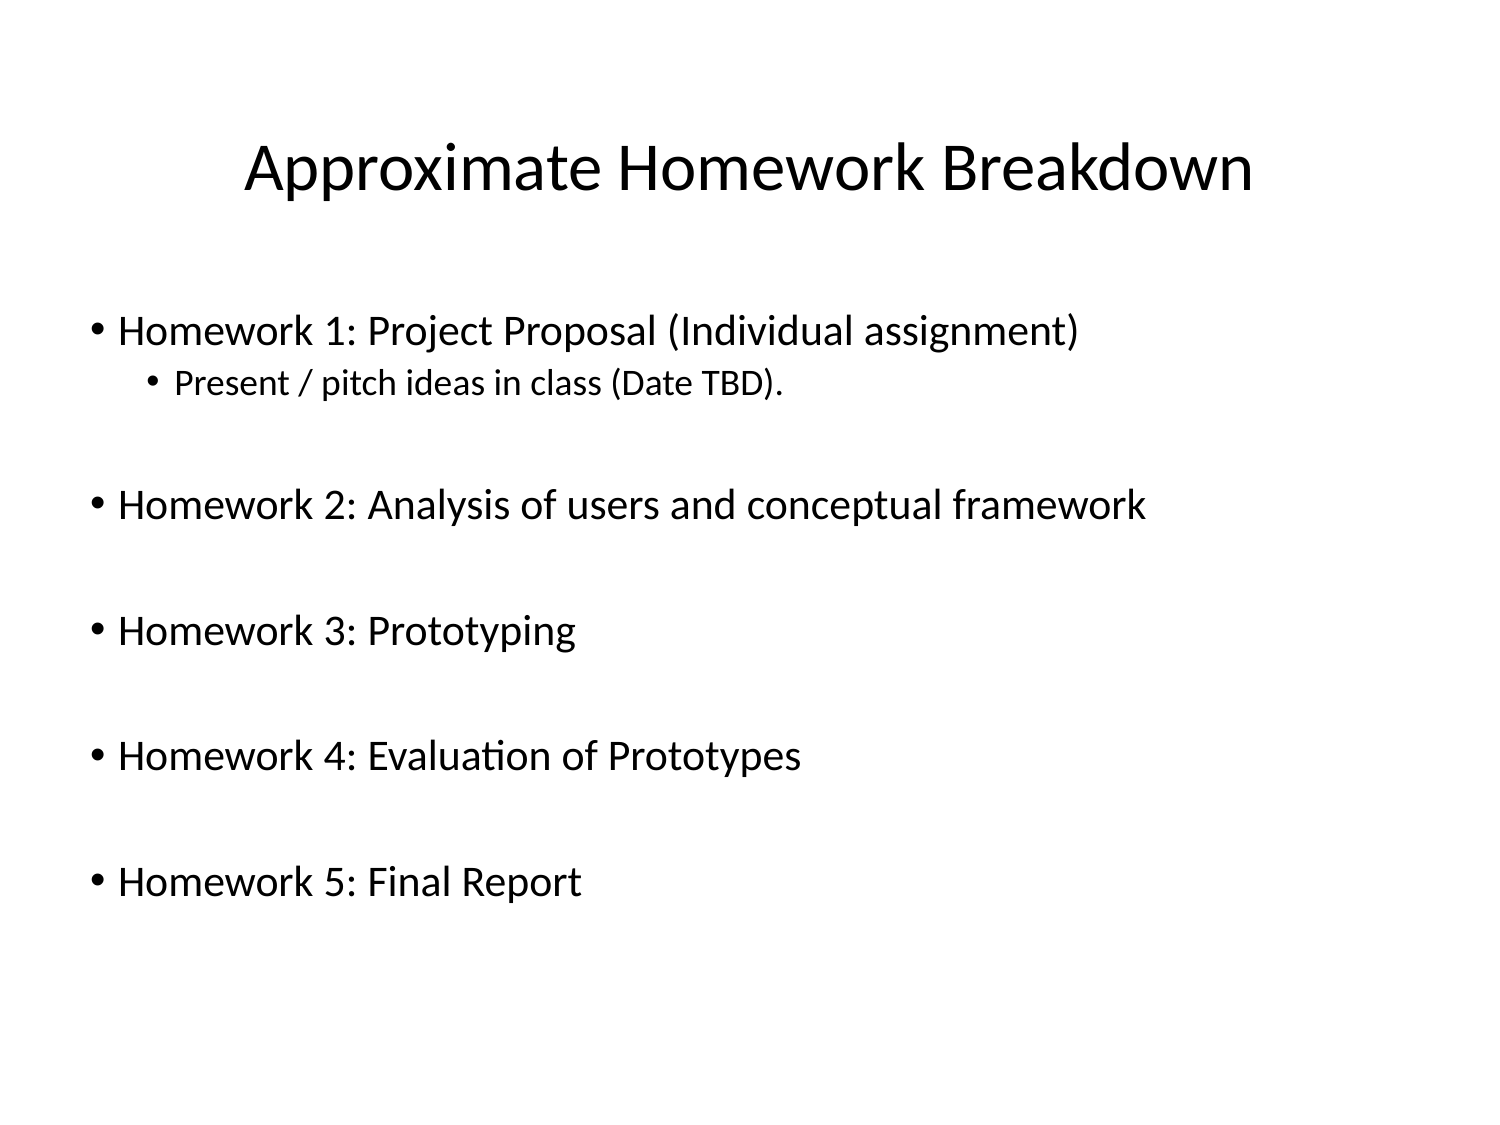

# Approximate Homework Breakdown
Homework 1: Project Proposal (Individual assignment)
Present / pitch ideas in class (Date TBD).

Homework 2: Analysis of users and conceptual framework

Homework 3: Prototyping

Homework 4: Evaluation of Prototypes

Homework 5: Final Report